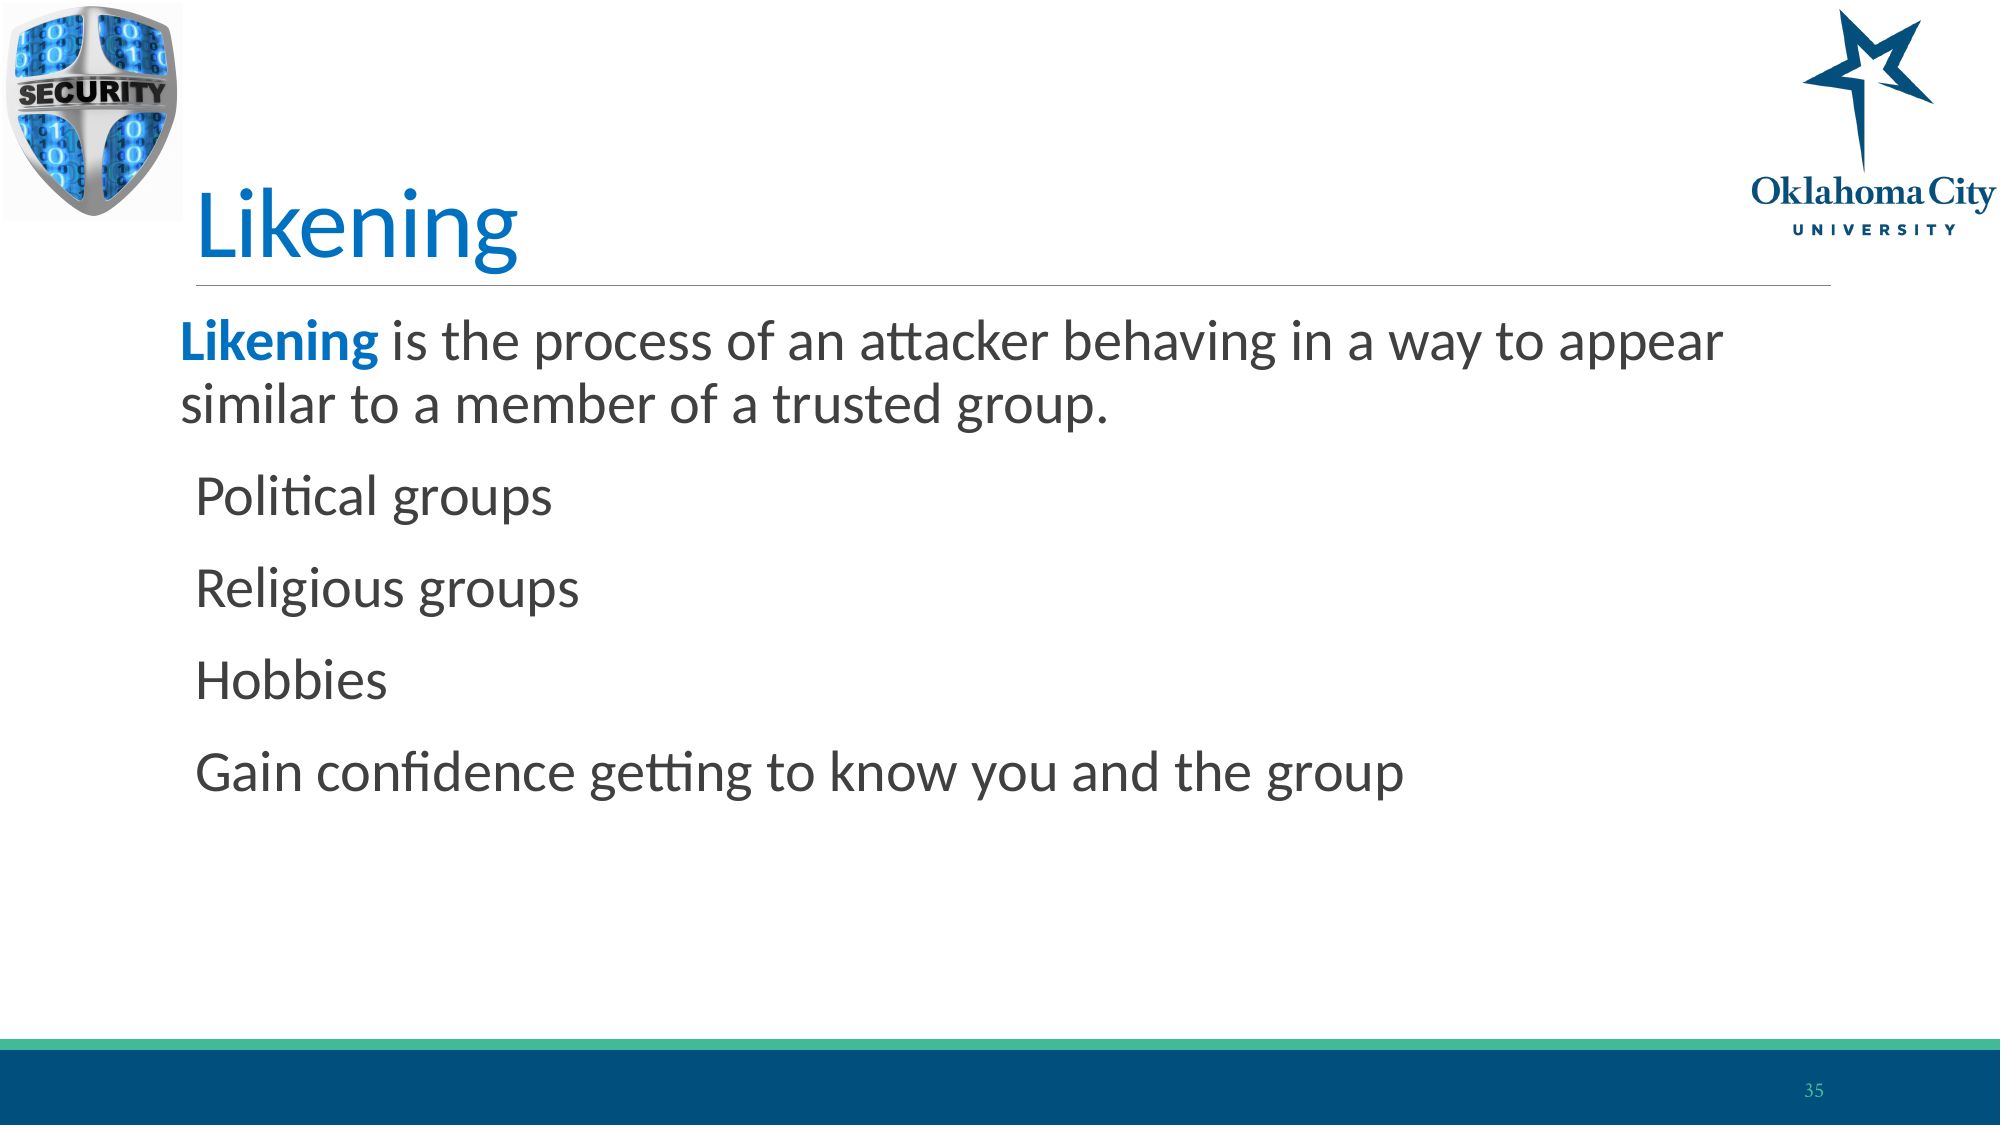

# Likening
Likening is the process of an attacker behaving in a way to appear similar to a member of a trusted group.
Political groups
Religious groups
Hobbies
Gain confidence getting to know you and the group
35